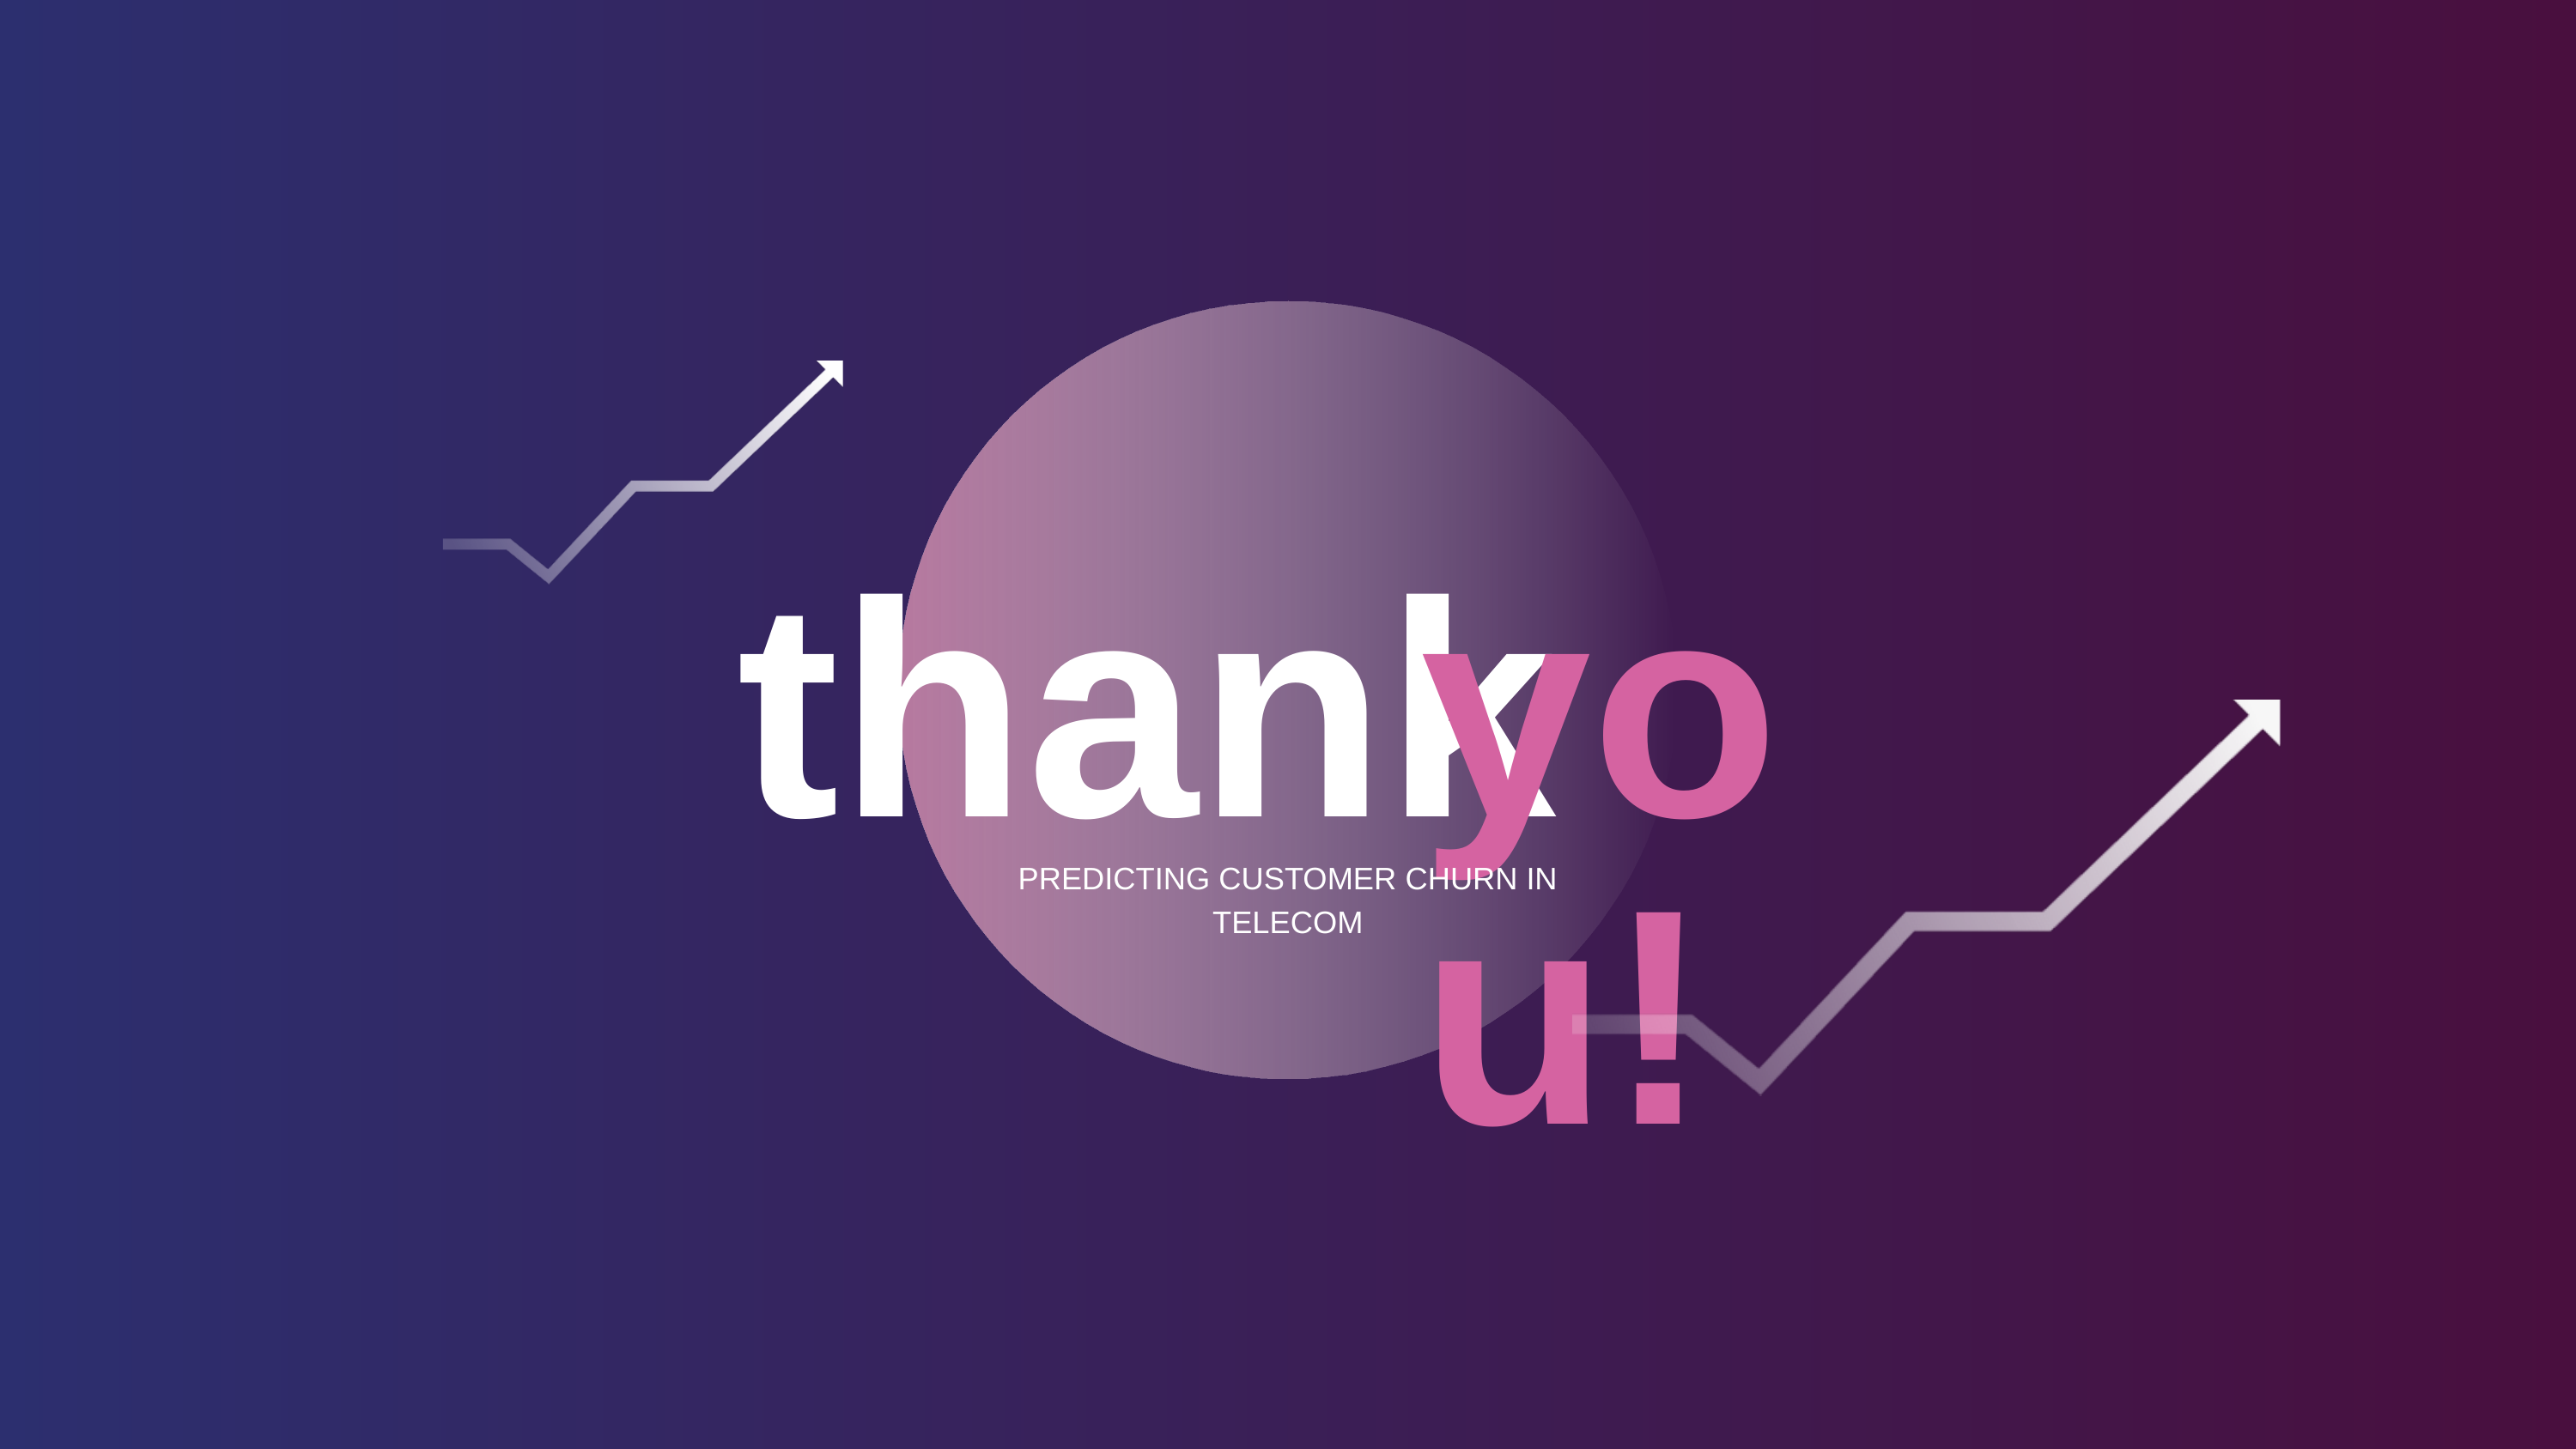

you!
thank

PREDICTING CUSTOMER CHURN IN TELECOM